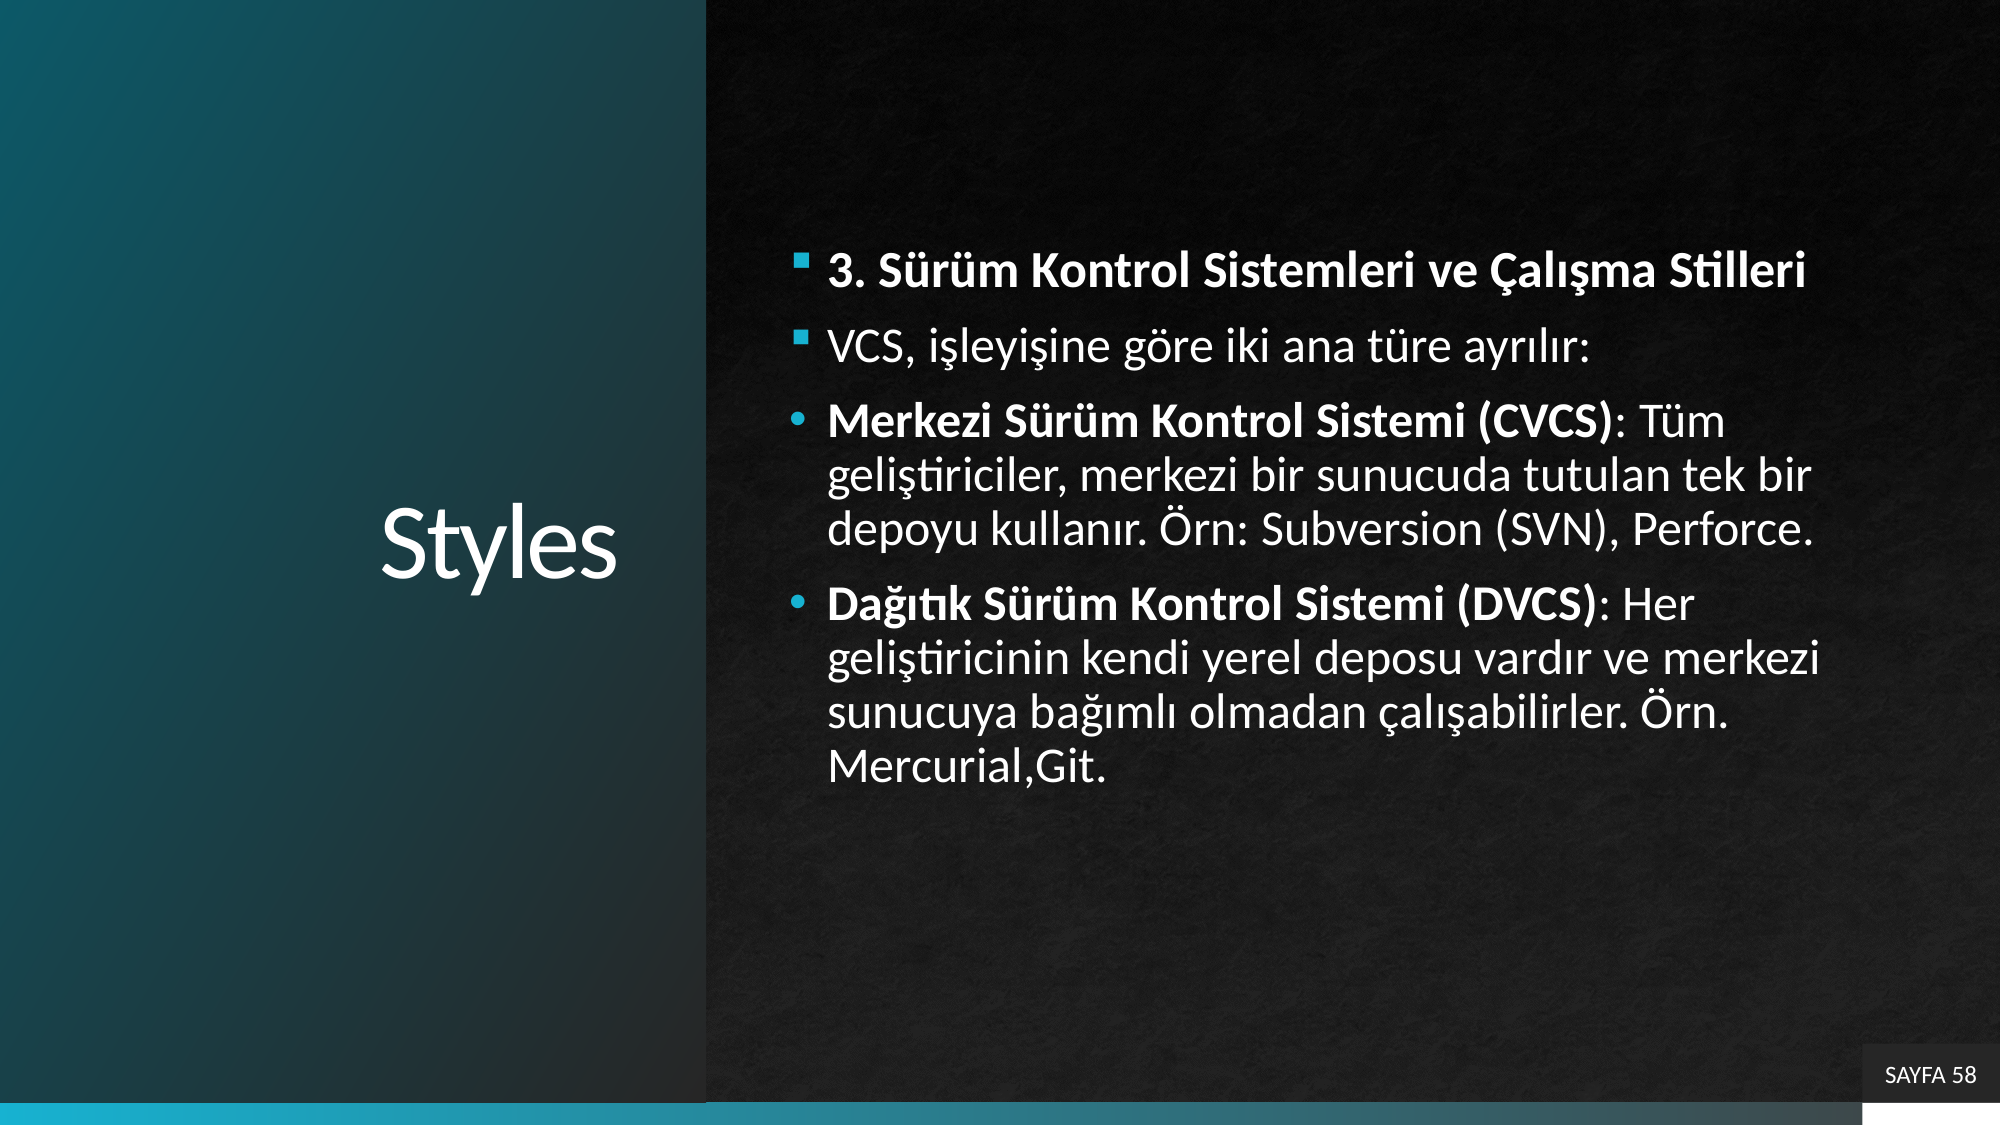

# Styles
3. Sürüm Kontrol Sistemleri ve Çalışma Stilleri
VCS, işleyişine göre iki ana türe ayrılır:
Merkezi Sürüm Kontrol Sistemi (CVCS): Tüm geliştiriciler, merkezi bir sunucuda tutulan tek bir depoyu kullanır. Örn: Subversion (SVN), Perforce.
Dağıtık Sürüm Kontrol Sistemi (DVCS): Her geliştiricinin kendi yerel deposu vardır ve merkezi sunucuya bağımlı olmadan çalışabilirler. Örn. Mercurial,Git.

SAYFA 58